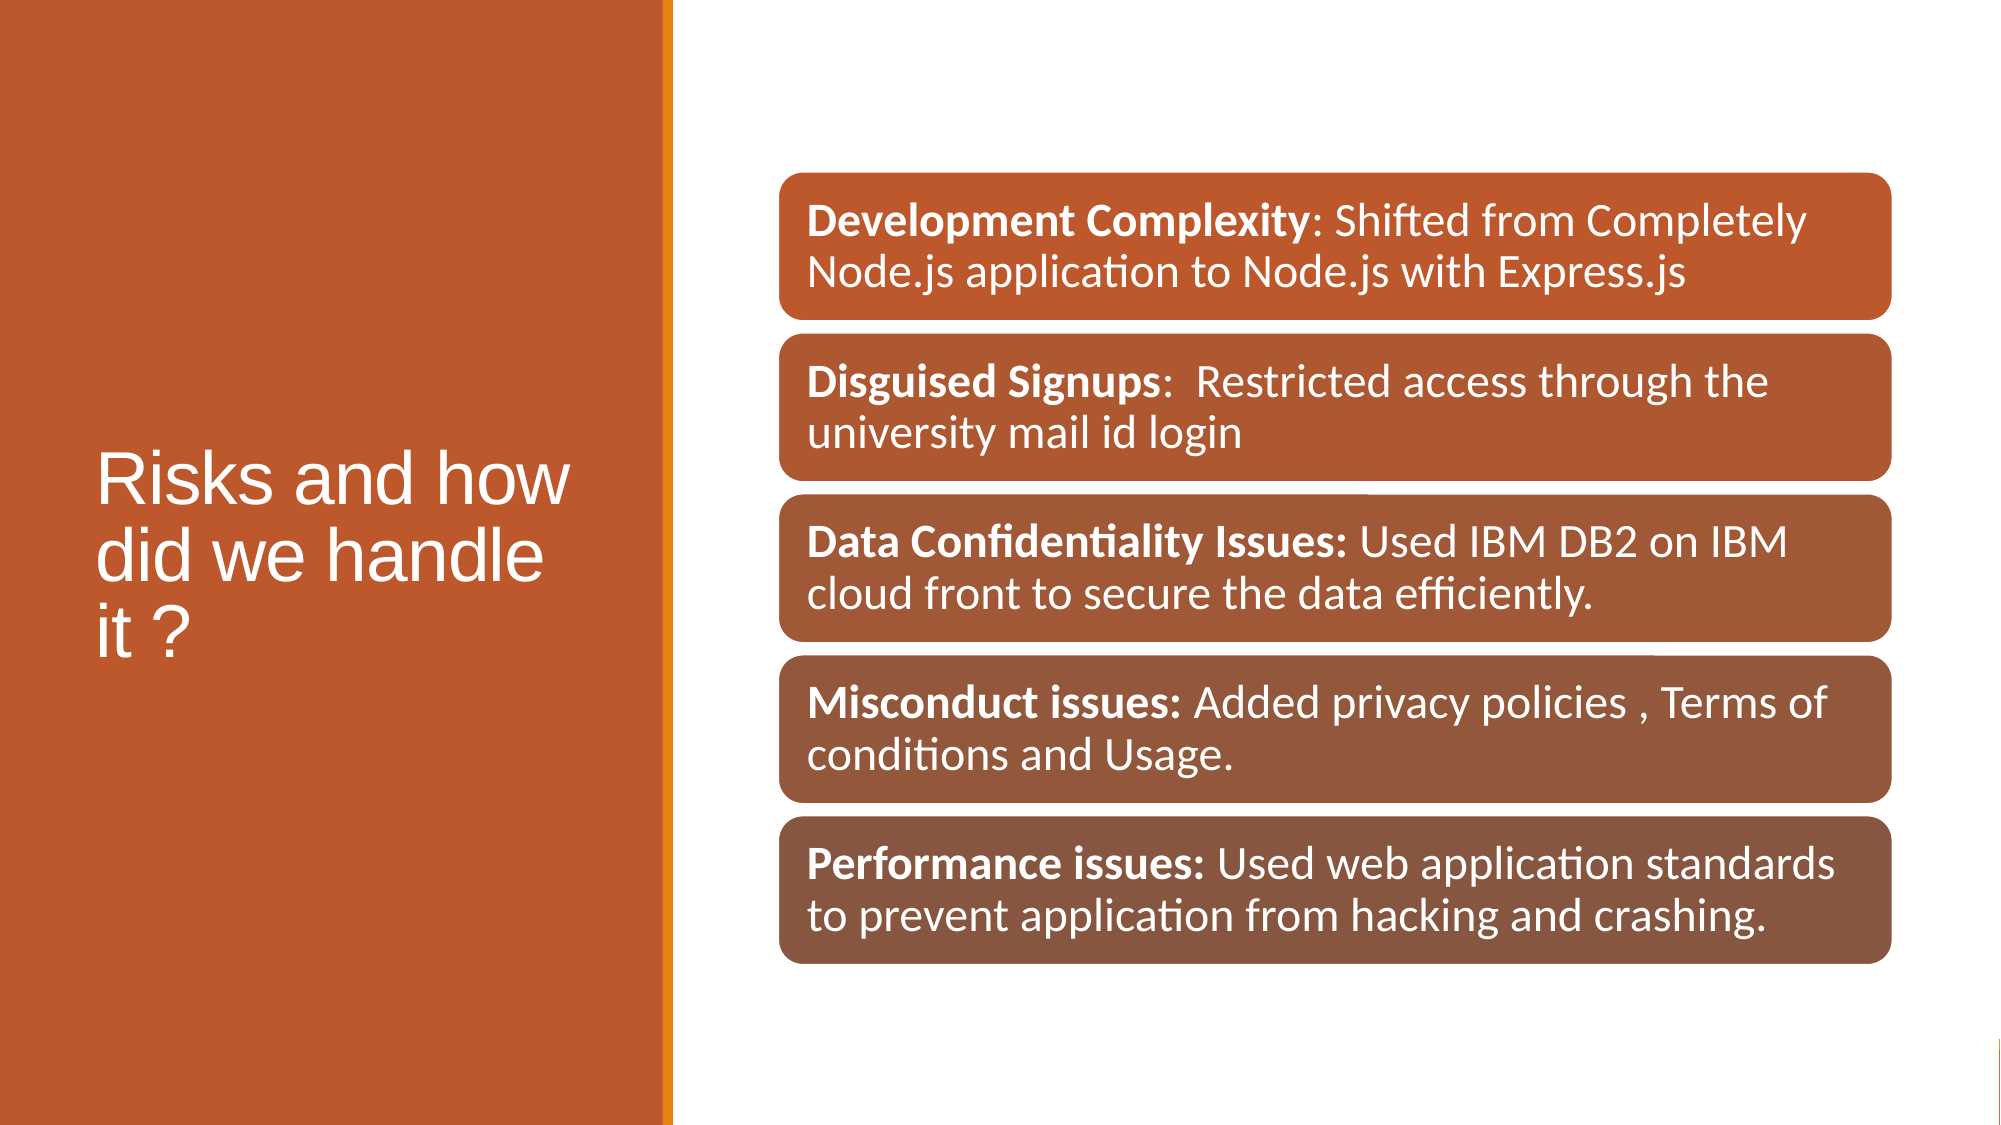

# Risks and how did we handle it ?
Development Complexity: Shifted from Completely Node.js application to Node.js with Express.js
Disguised Signups:  Restricted access through the university mail id login
Data Confidentiality Issues: Used IBM DB2 on IBM cloud front to secure the data efficiently.
Misconduct issues: Added privacy policies , Terms of conditions and Usage.
Performance issues: Used web application standards to prevent application from hacking and crashing.